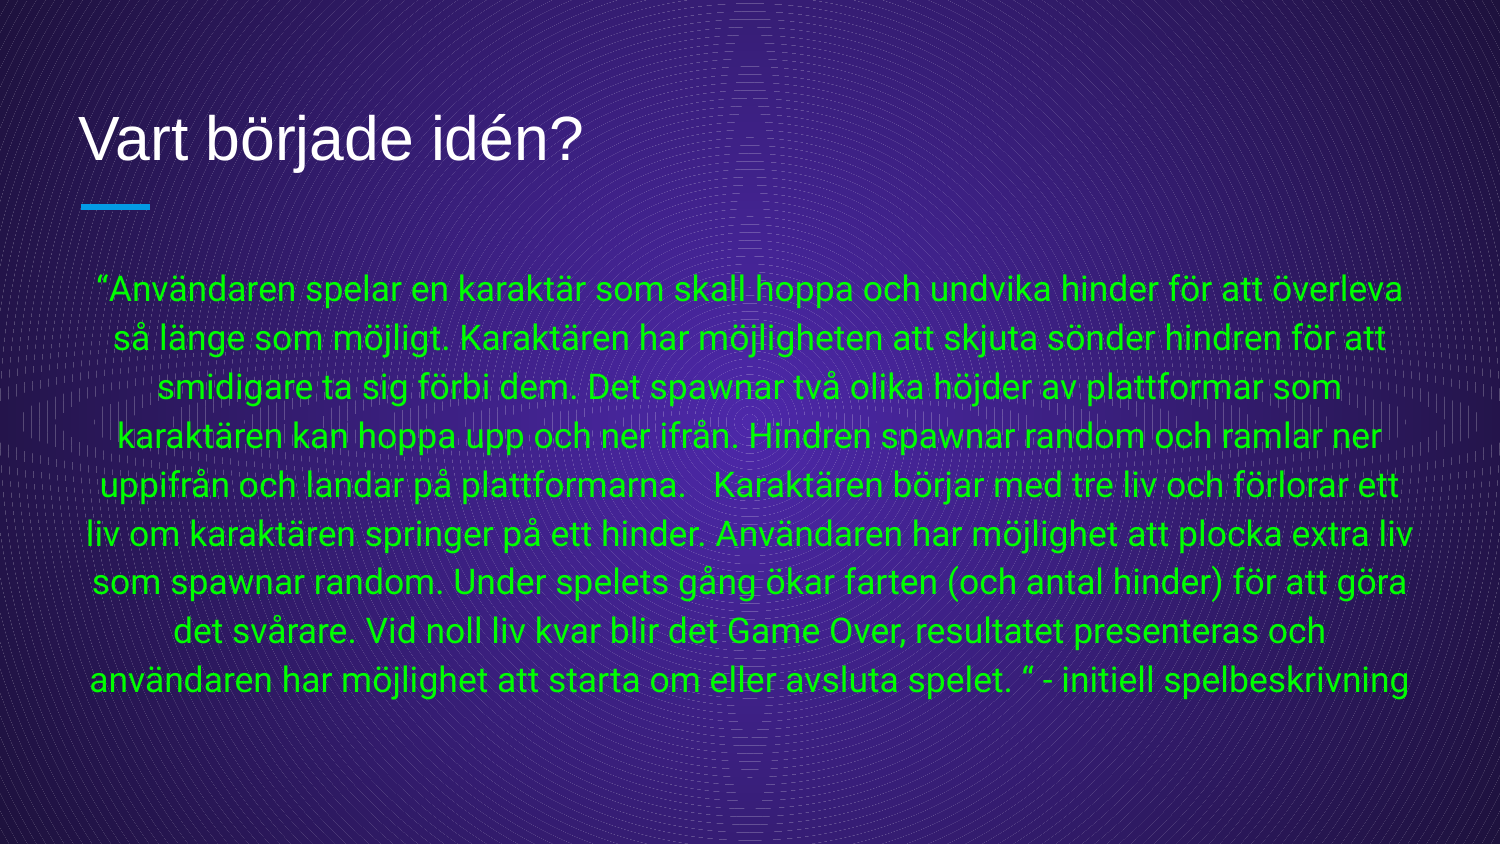

# Vart började idén?
“Användaren spelar en karaktär som skall hoppa och undvika hinder för att överleva så länge som möjligt. Karaktären har möjligheten att skjuta sönder hindren för att smidigare ta sig förbi dem. Det spawnar två olika höjder av plattformar som karaktären kan hoppa upp och ner ifrån. Hindren spawnar random och ramlar ner uppifrån och landar på plattformarna.   Karaktären börjar med tre liv och förlorar ett liv om karaktären springer på ett hinder. Användaren har möjlighet att plocka extra liv som spawnar random. Under spelets gång ökar farten (och antal hinder) för att göra det svårare. Vid noll liv kvar blir det Game Over, resultatet presenteras och användaren har möjlighet att starta om eller avsluta spelet. “ - initiell spelbeskrivning